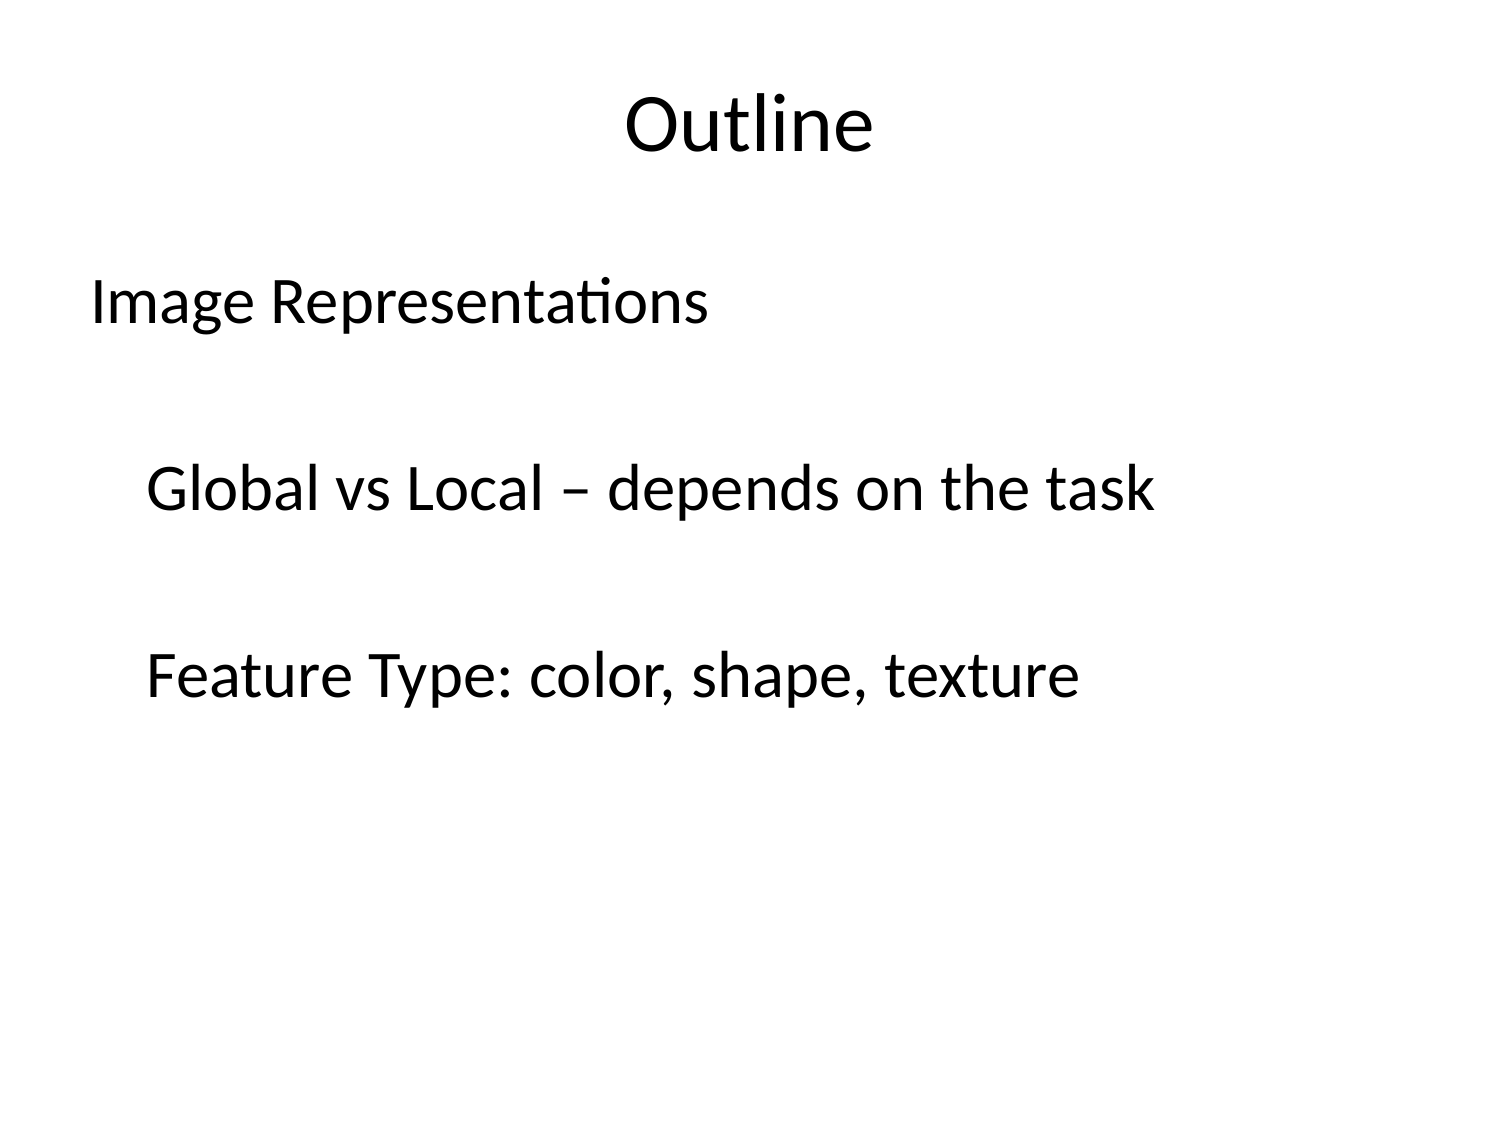

# Outline
Image Representations

	Global vs Local – depends on the task

	Feature Type: color, shape, texture